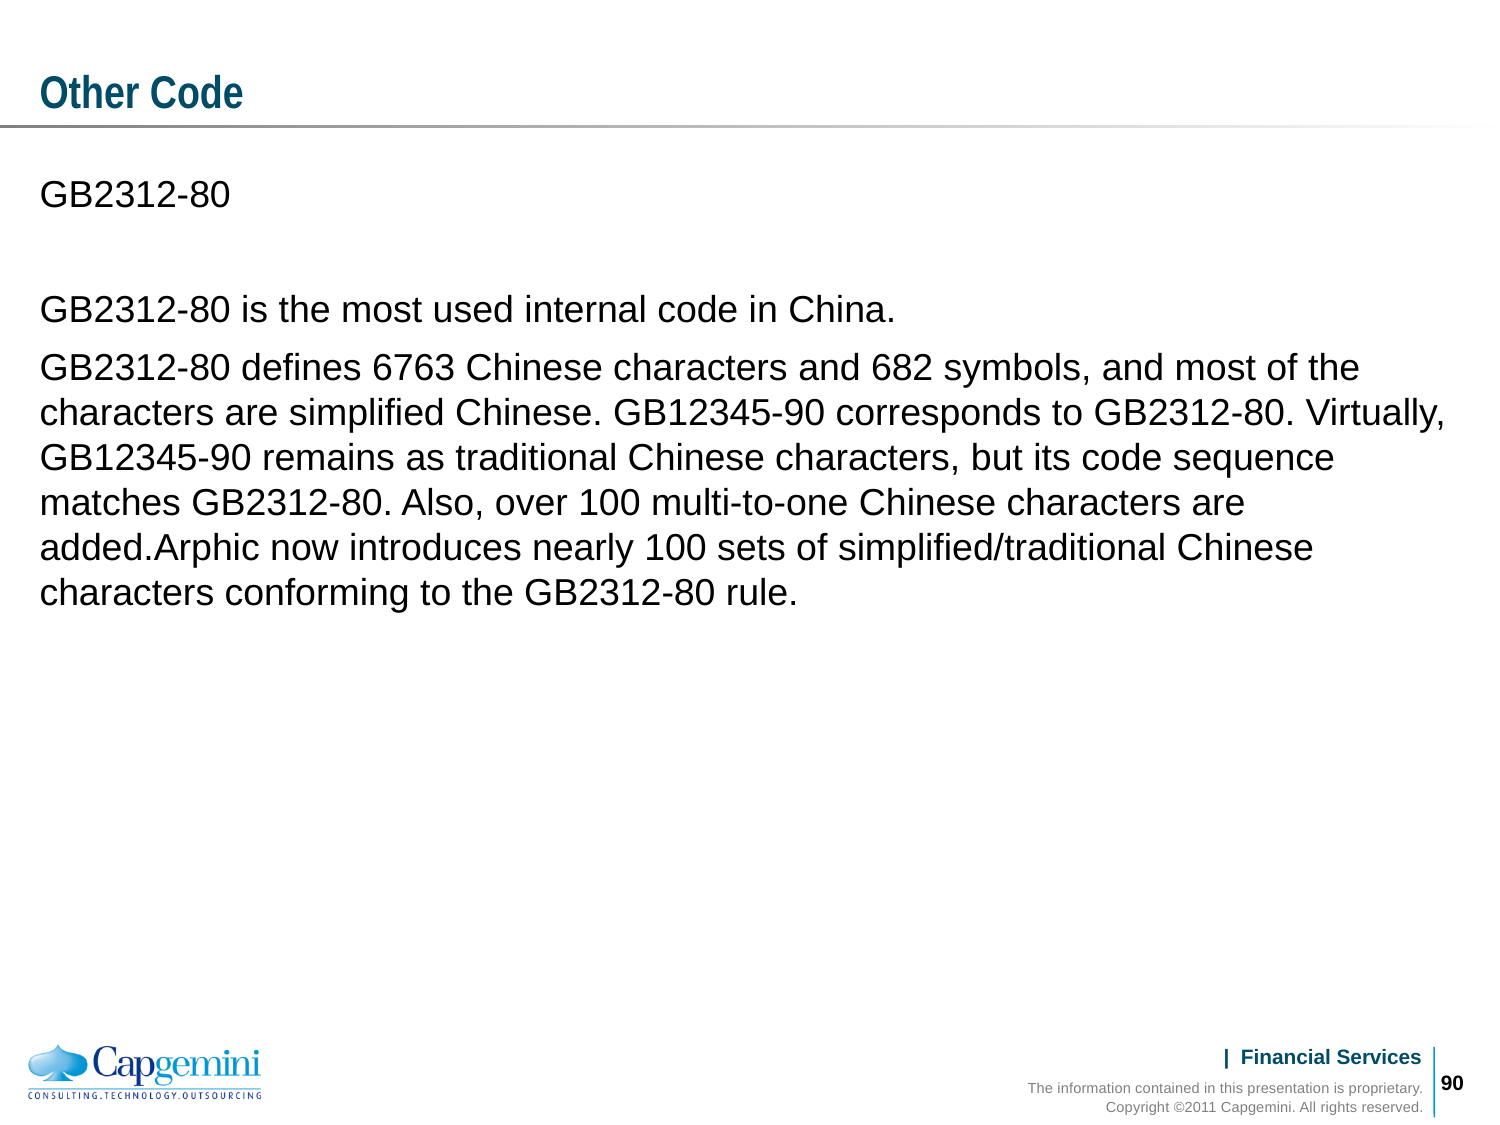

# Other Code
GB2312-80

GB2312-80 is the most used internal code in China.
GB2312-80 defines 6763 Chinese characters and 682 symbols, and most of the characters are simplified Chinese. GB12345-90 corresponds to GB2312-80. Virtually, GB12345-90 remains as traditional Chinese characters, but its code sequence matches GB2312-80. Also, over 100 multi-to-one Chinese characters are added.Arphic now introduces nearly 100 sets of simplified/traditional Chinese characters conforming to the GB2312-80 rule.